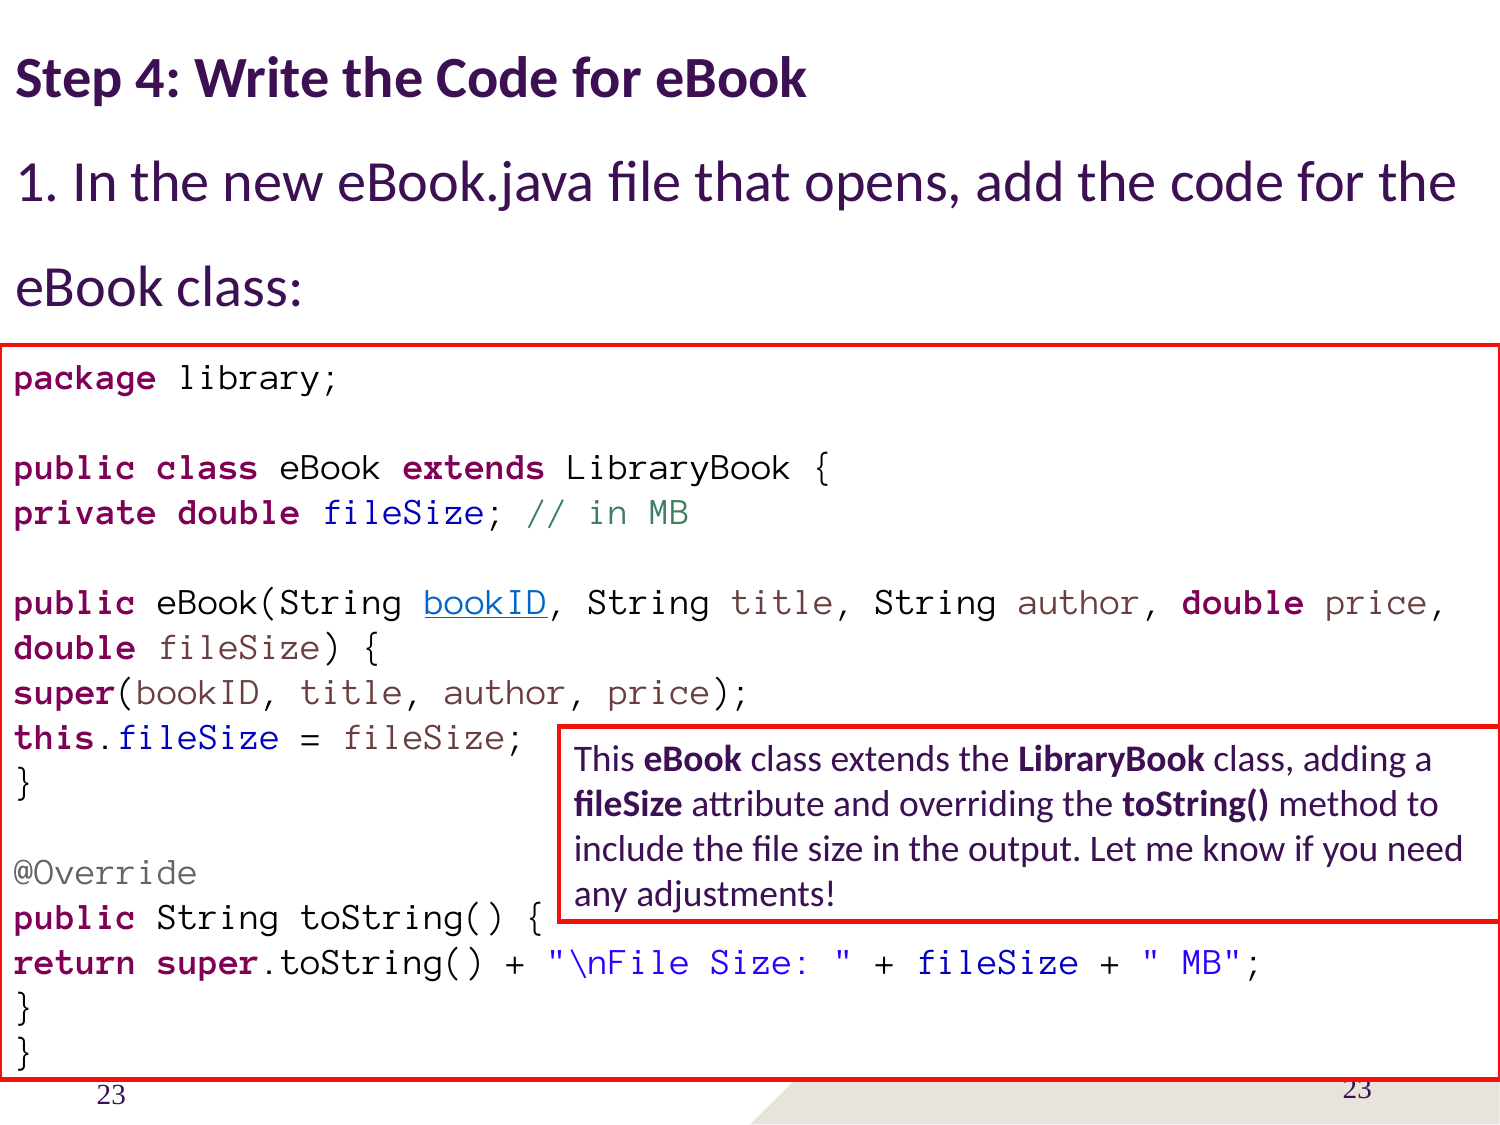

Step 4: Write the Code for eBook
 In the new eBook.java file that opens, add the code for the eBook class:
package library;

public class eBook extends LibraryBook {
private double fileSize; // in MB

public eBook(String bookID, String title, String author, double price, double fileSize) {
super(bookID, title, author, price);
this.fileSize = fileSize;
}

@Override
public String toString() {
return super.toString() + "\nFile Size: " + fileSize + " MB";
}
}
This eBook class extends the LibraryBook class, adding a fileSize attribute and overriding the toString() method to include the file size in the output. Let me know if you need any adjustments!
23
23